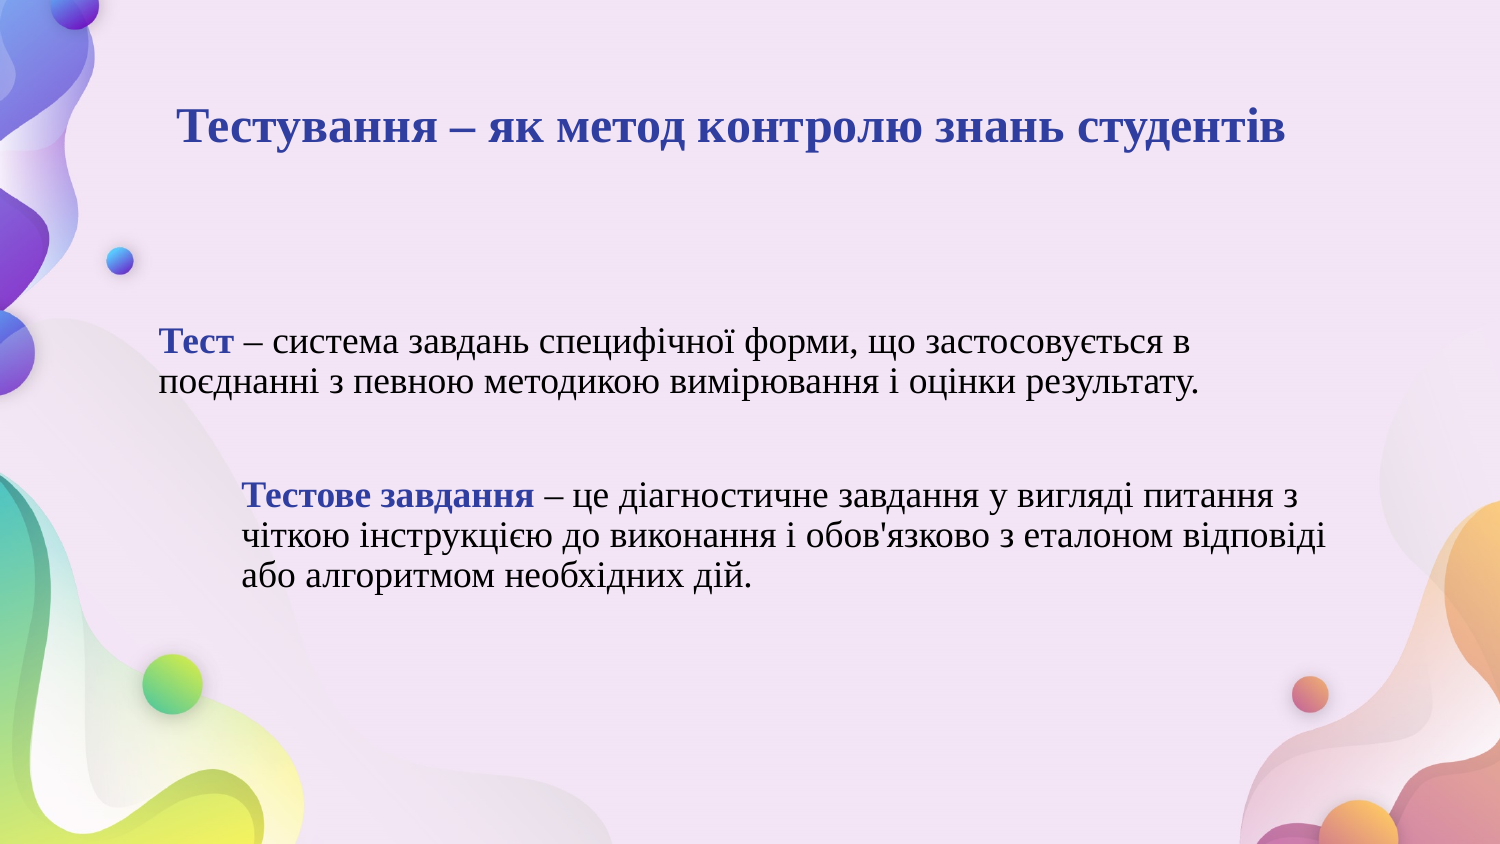

# Тестування – як метод контролю знань студентів
Тест – система завдань специфічної форми, що застосовується в поєднанні з певною методикою вимірювання і оцінки результату.
Тестове завдання – це діагностичне завдання у вигляді питання з чіткою інструкцією до виконання і обов'язково з еталоном відповіді або алгоритмом необхідних дій.